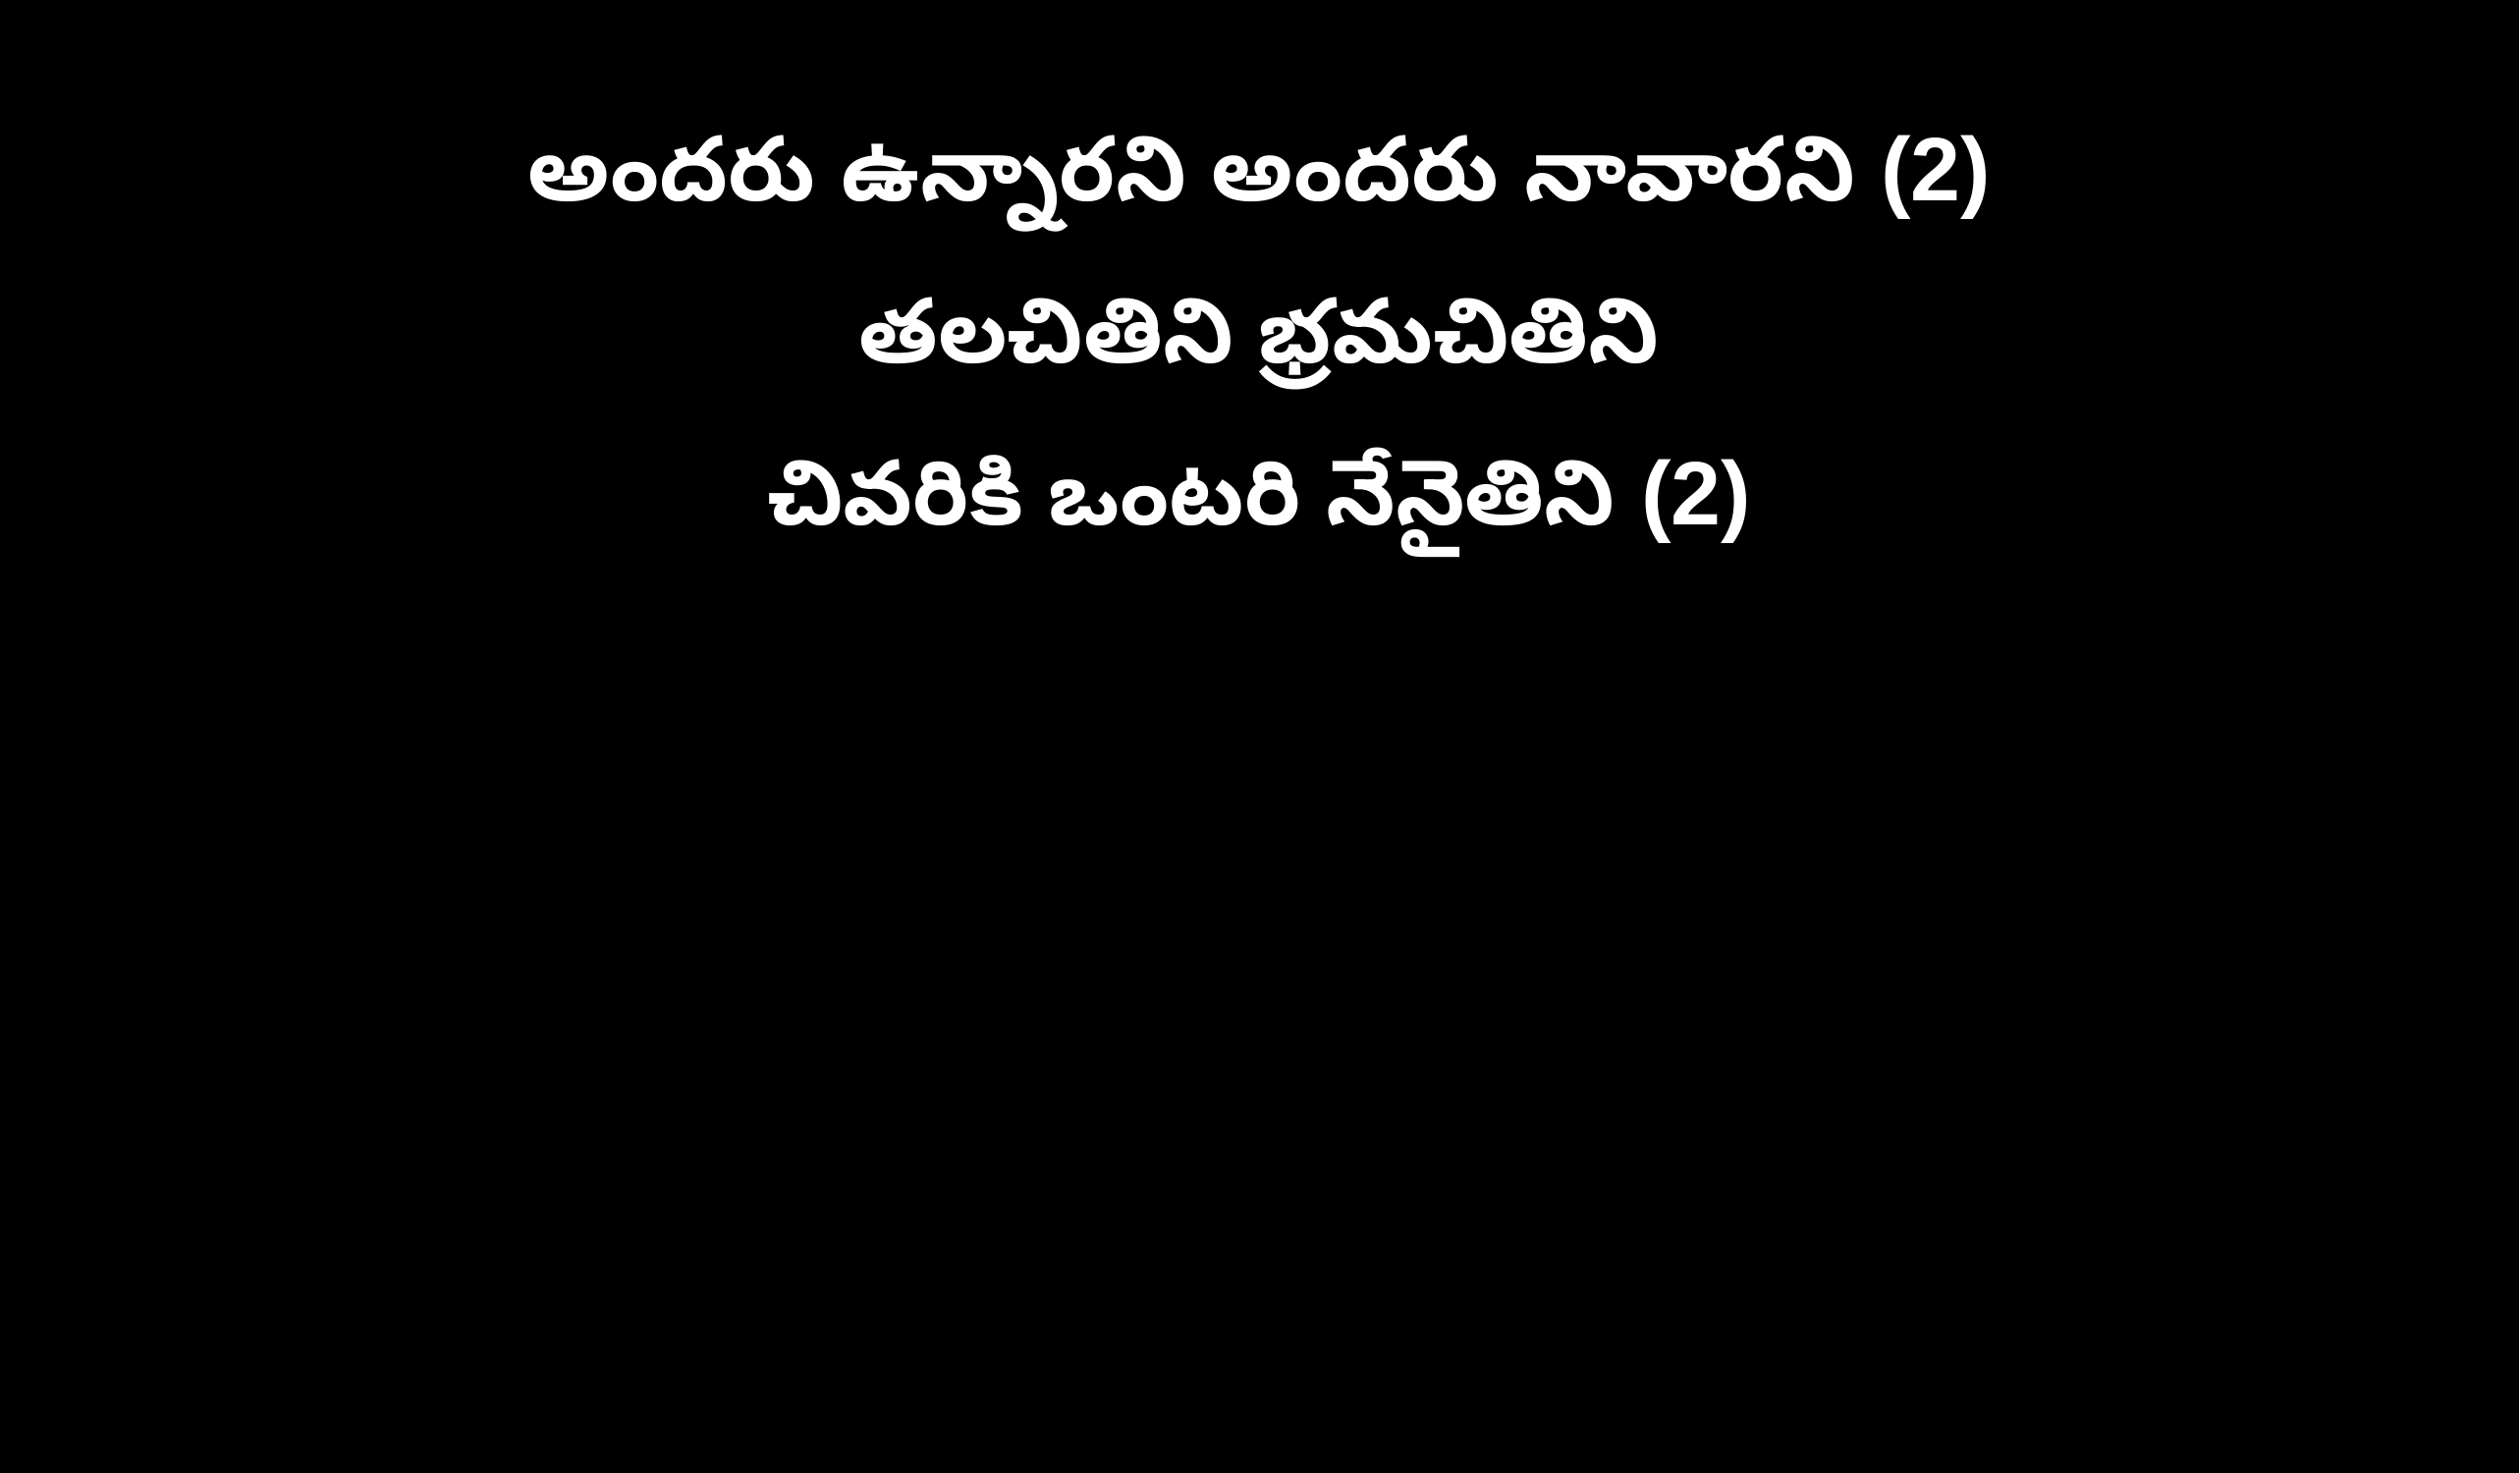

అందరు ఉన్నారని అందరు నావారని (2)
తలచితిని భ్రమచితిని
చివరికి ఒంటరి నేనైతిని (2)